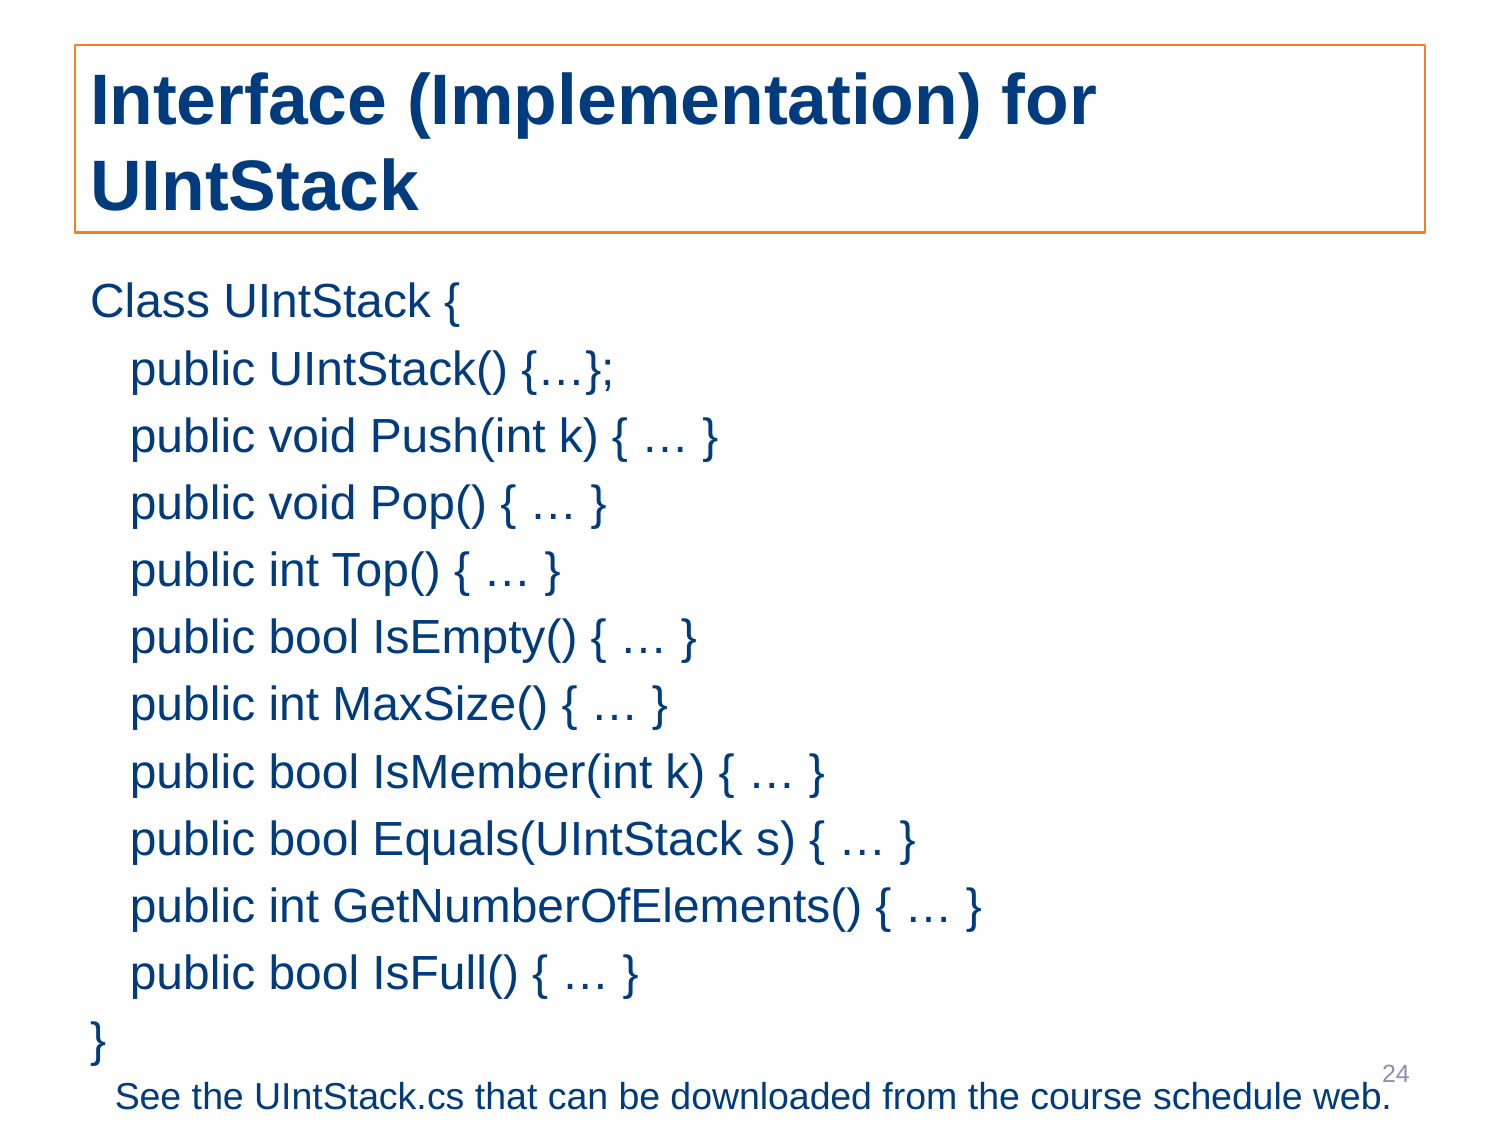

# Interface (Implementation) for UIntStack
Class UIntStack {
   public UIntStack() {…};
   public void Push(int k) { … }
   public void Pop() { … }
   public int Top() { … }
   public bool IsEmpty() { … }
   public int MaxSize() { … }
   public bool IsMember(int k) { … }
   public bool Equals(UIntStack s) { … }
   public int GetNumberOfElements() { … }
   public bool IsFull() { … }
}

24
See the UIntStack.cs that can be downloaded from the course schedule web.